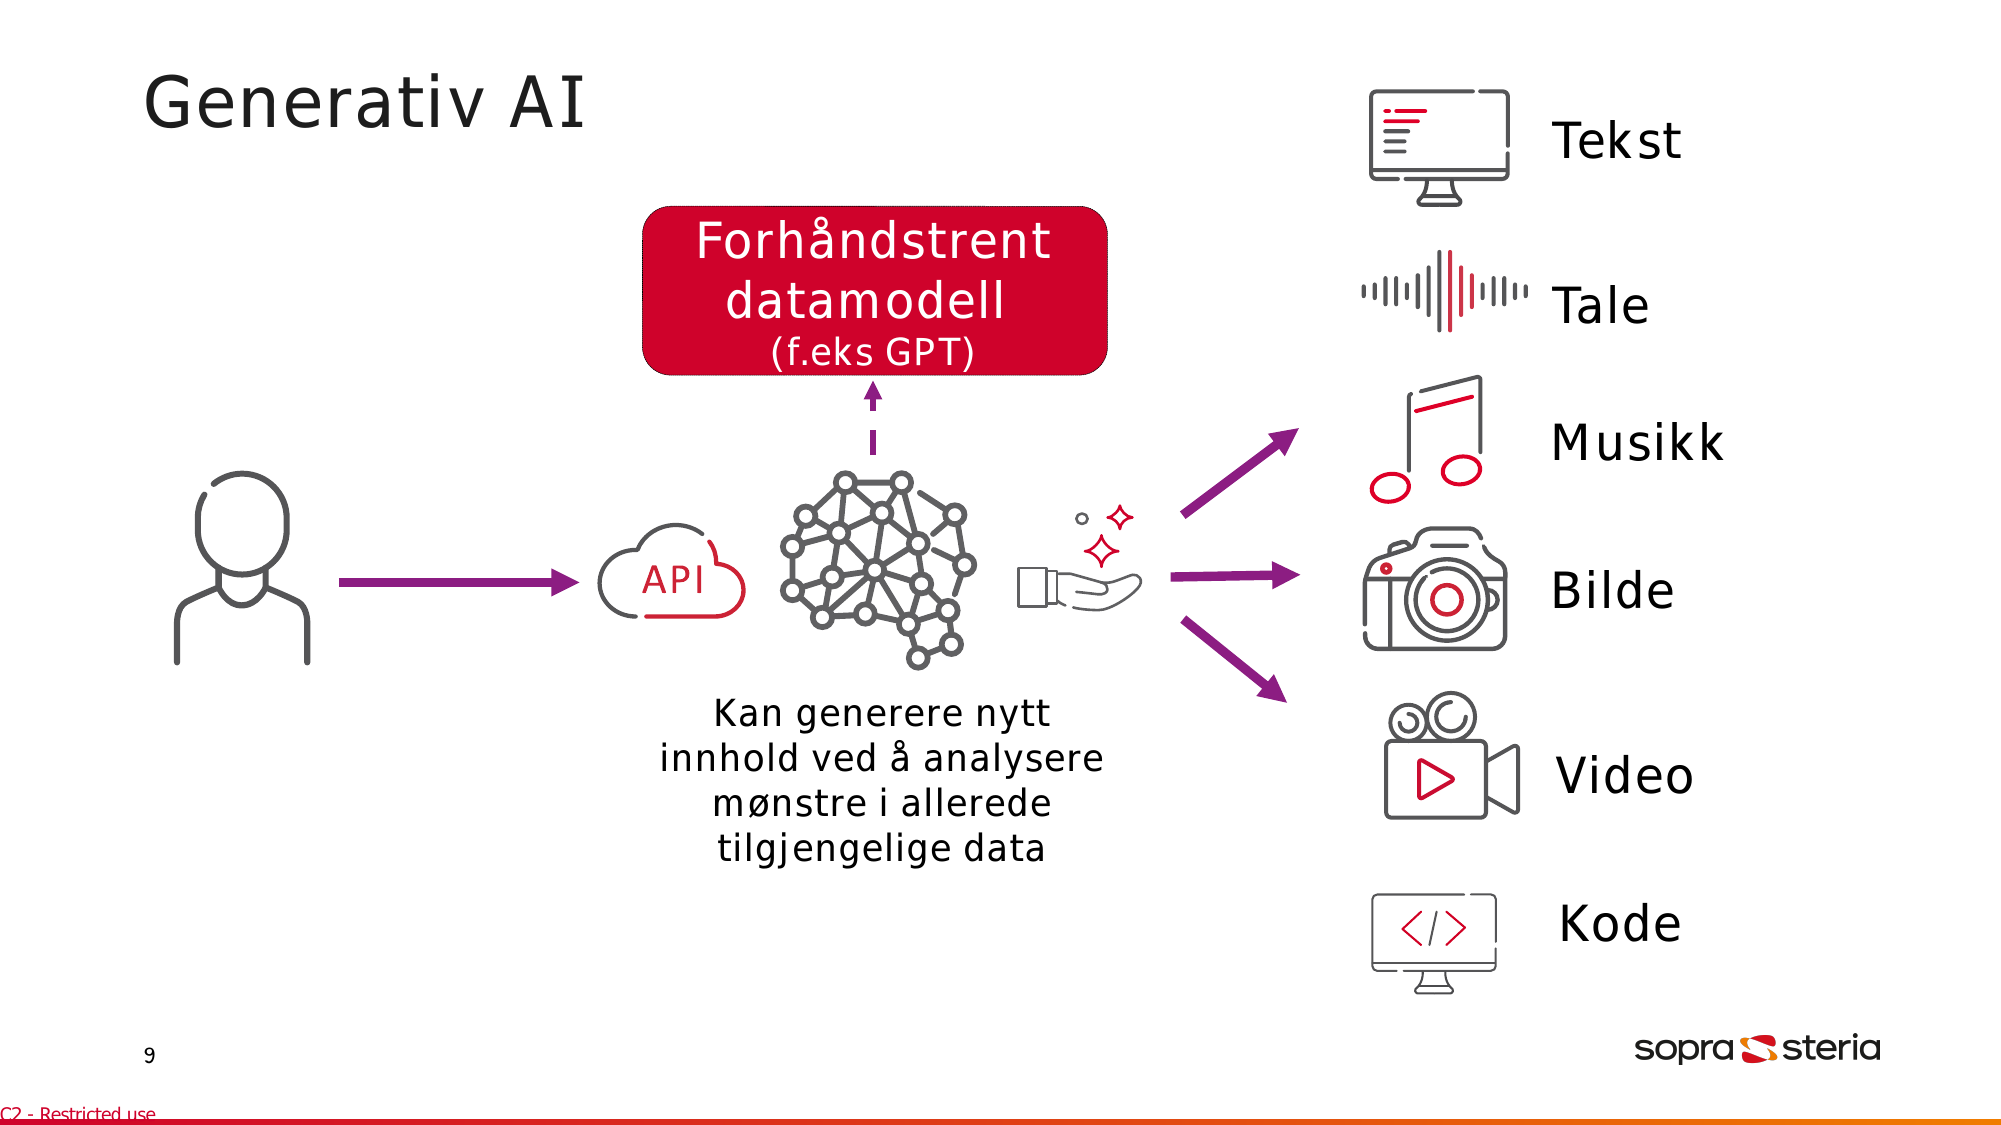

# Generativ AI

Tekst
Forhåndstrent datamodell
(f.eks GPT)

Tale

Musikk

Bilde
Kan generere nytt innhold ved å analysere mønstre i allerede tilgjengelige data

Video
Kode